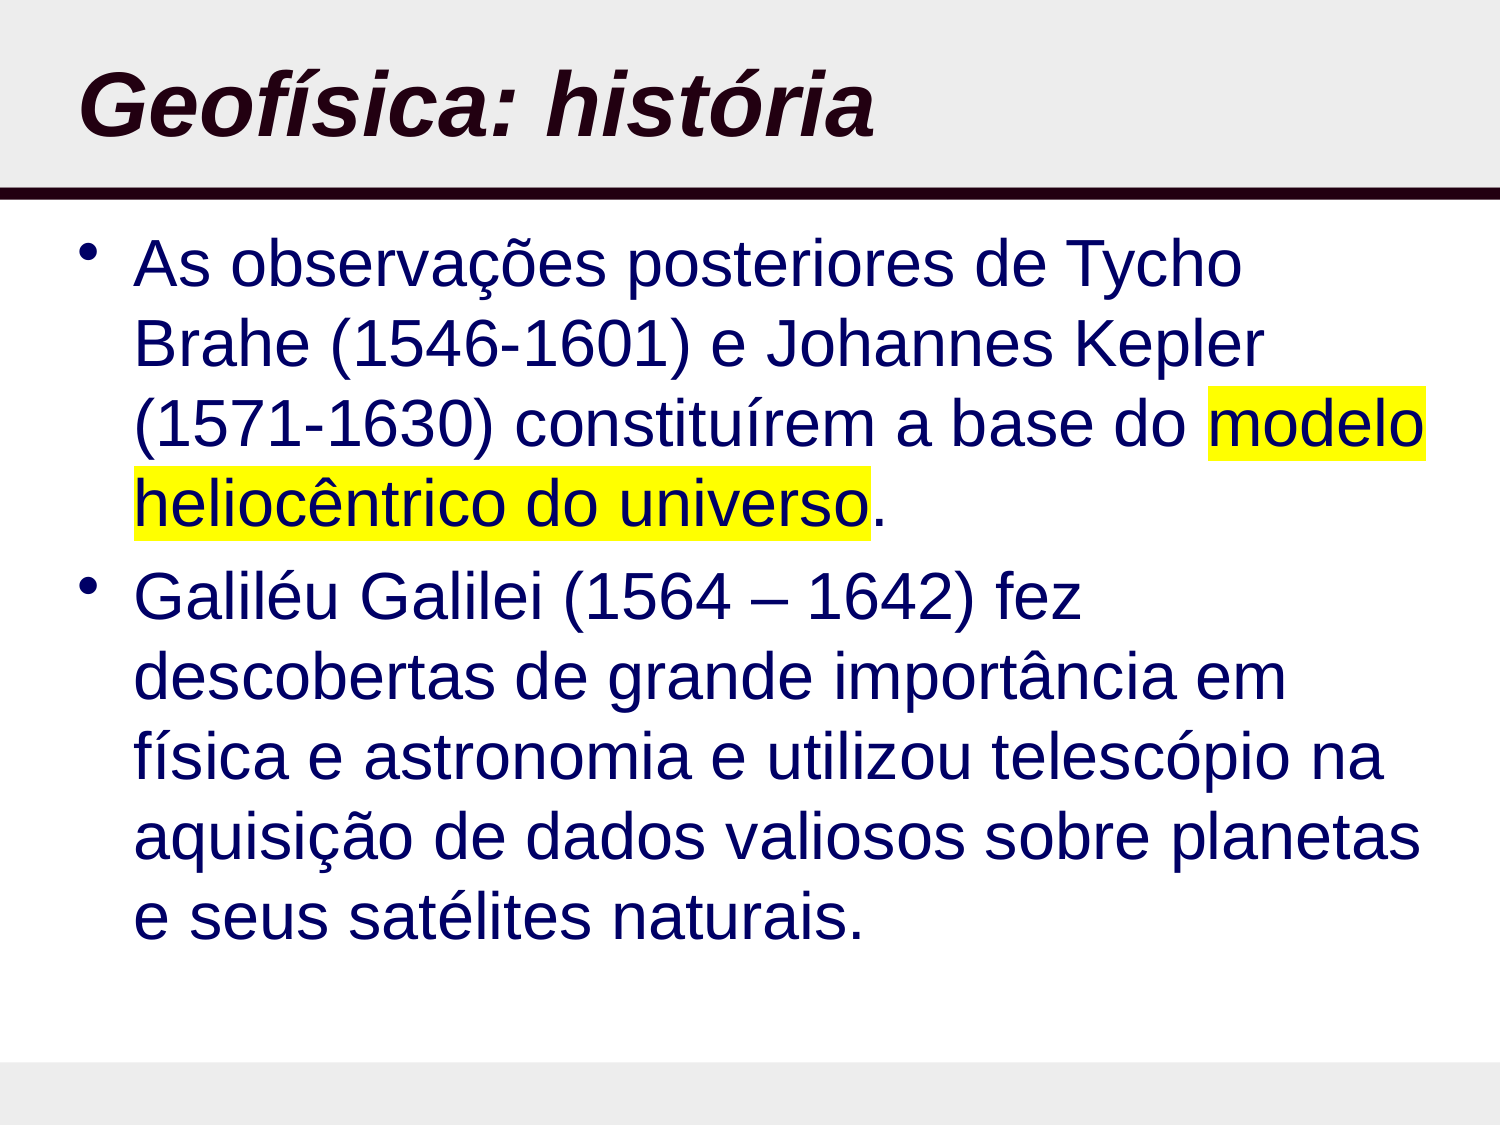

# Geofísica: história
As observações posteriores de Tycho Brahe (1546-1601) e Johannes Kepler (1571-1630) constituírem a base do modelo heliocêntrico do universo.
Galiléu Galilei (1564 – 1642) fez descobertas de grande importância em física e astronomia e utilizou telescópio na aquisição de dados valiosos sobre planetas e seus satélites naturais.